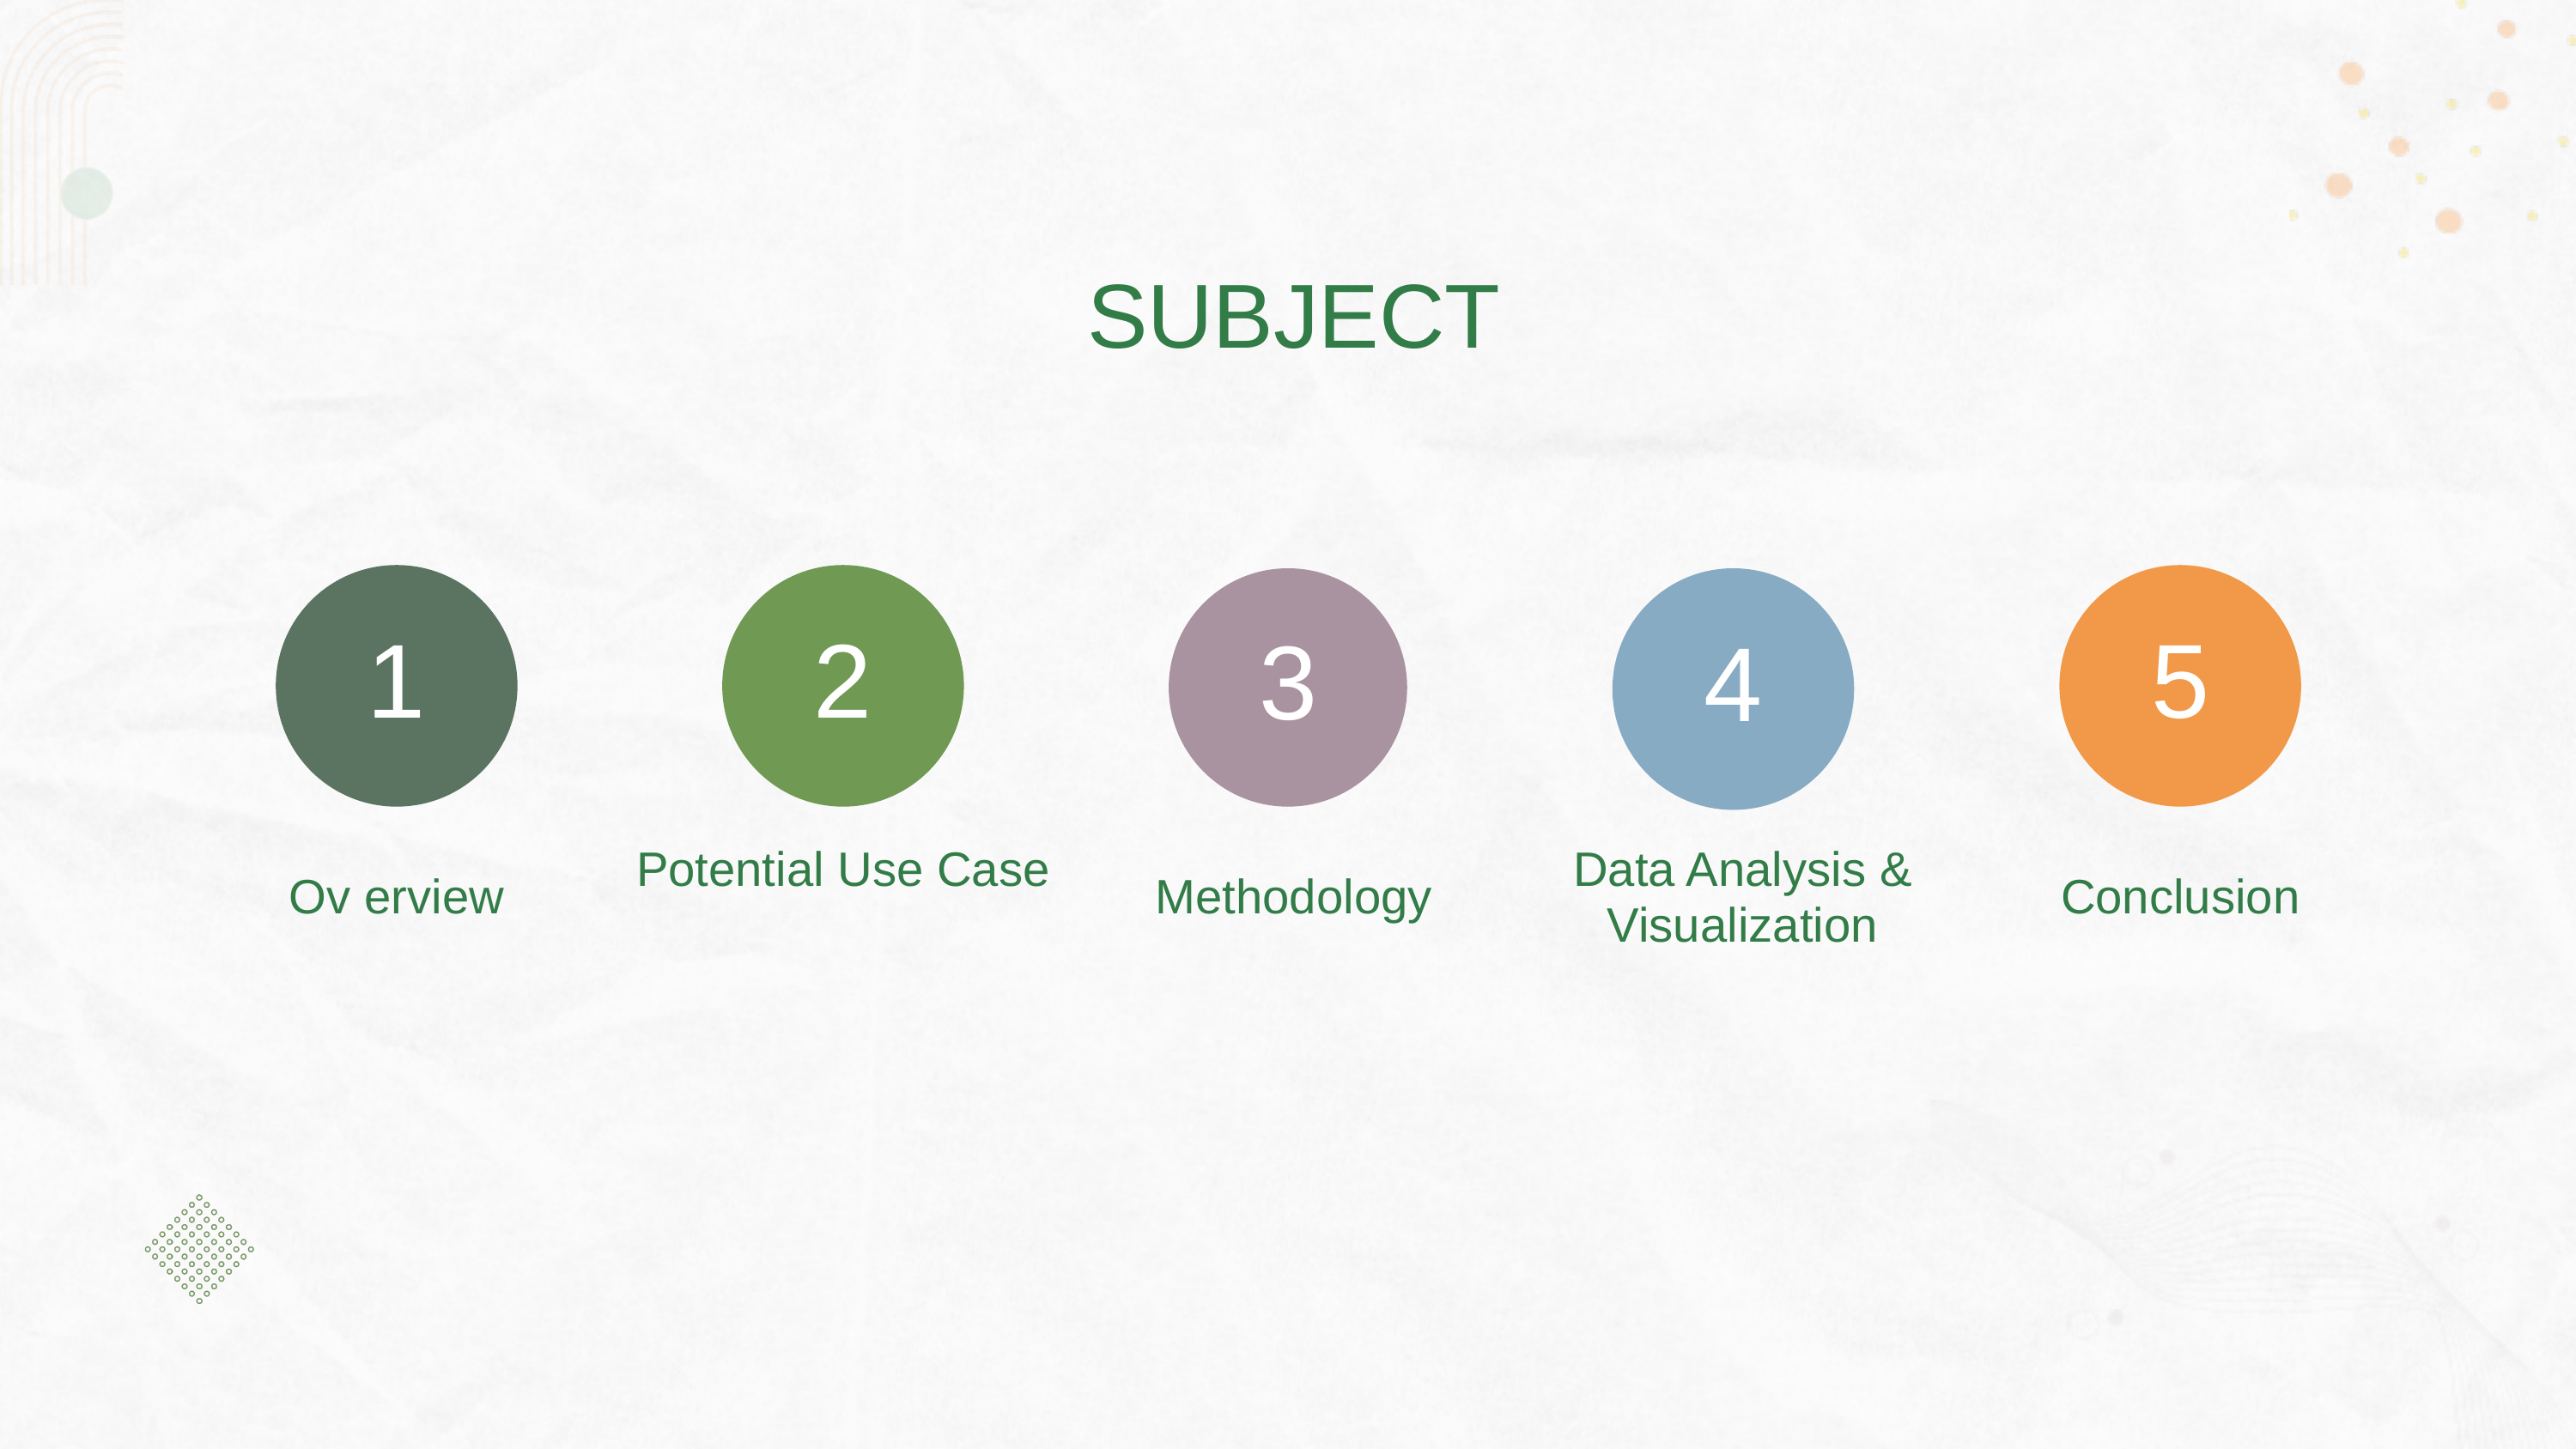

SUBJECT

1

2

5

3

4
Potential Use Case
Data Analysis & Visualization
Ov erview
Methodology
Conclusion